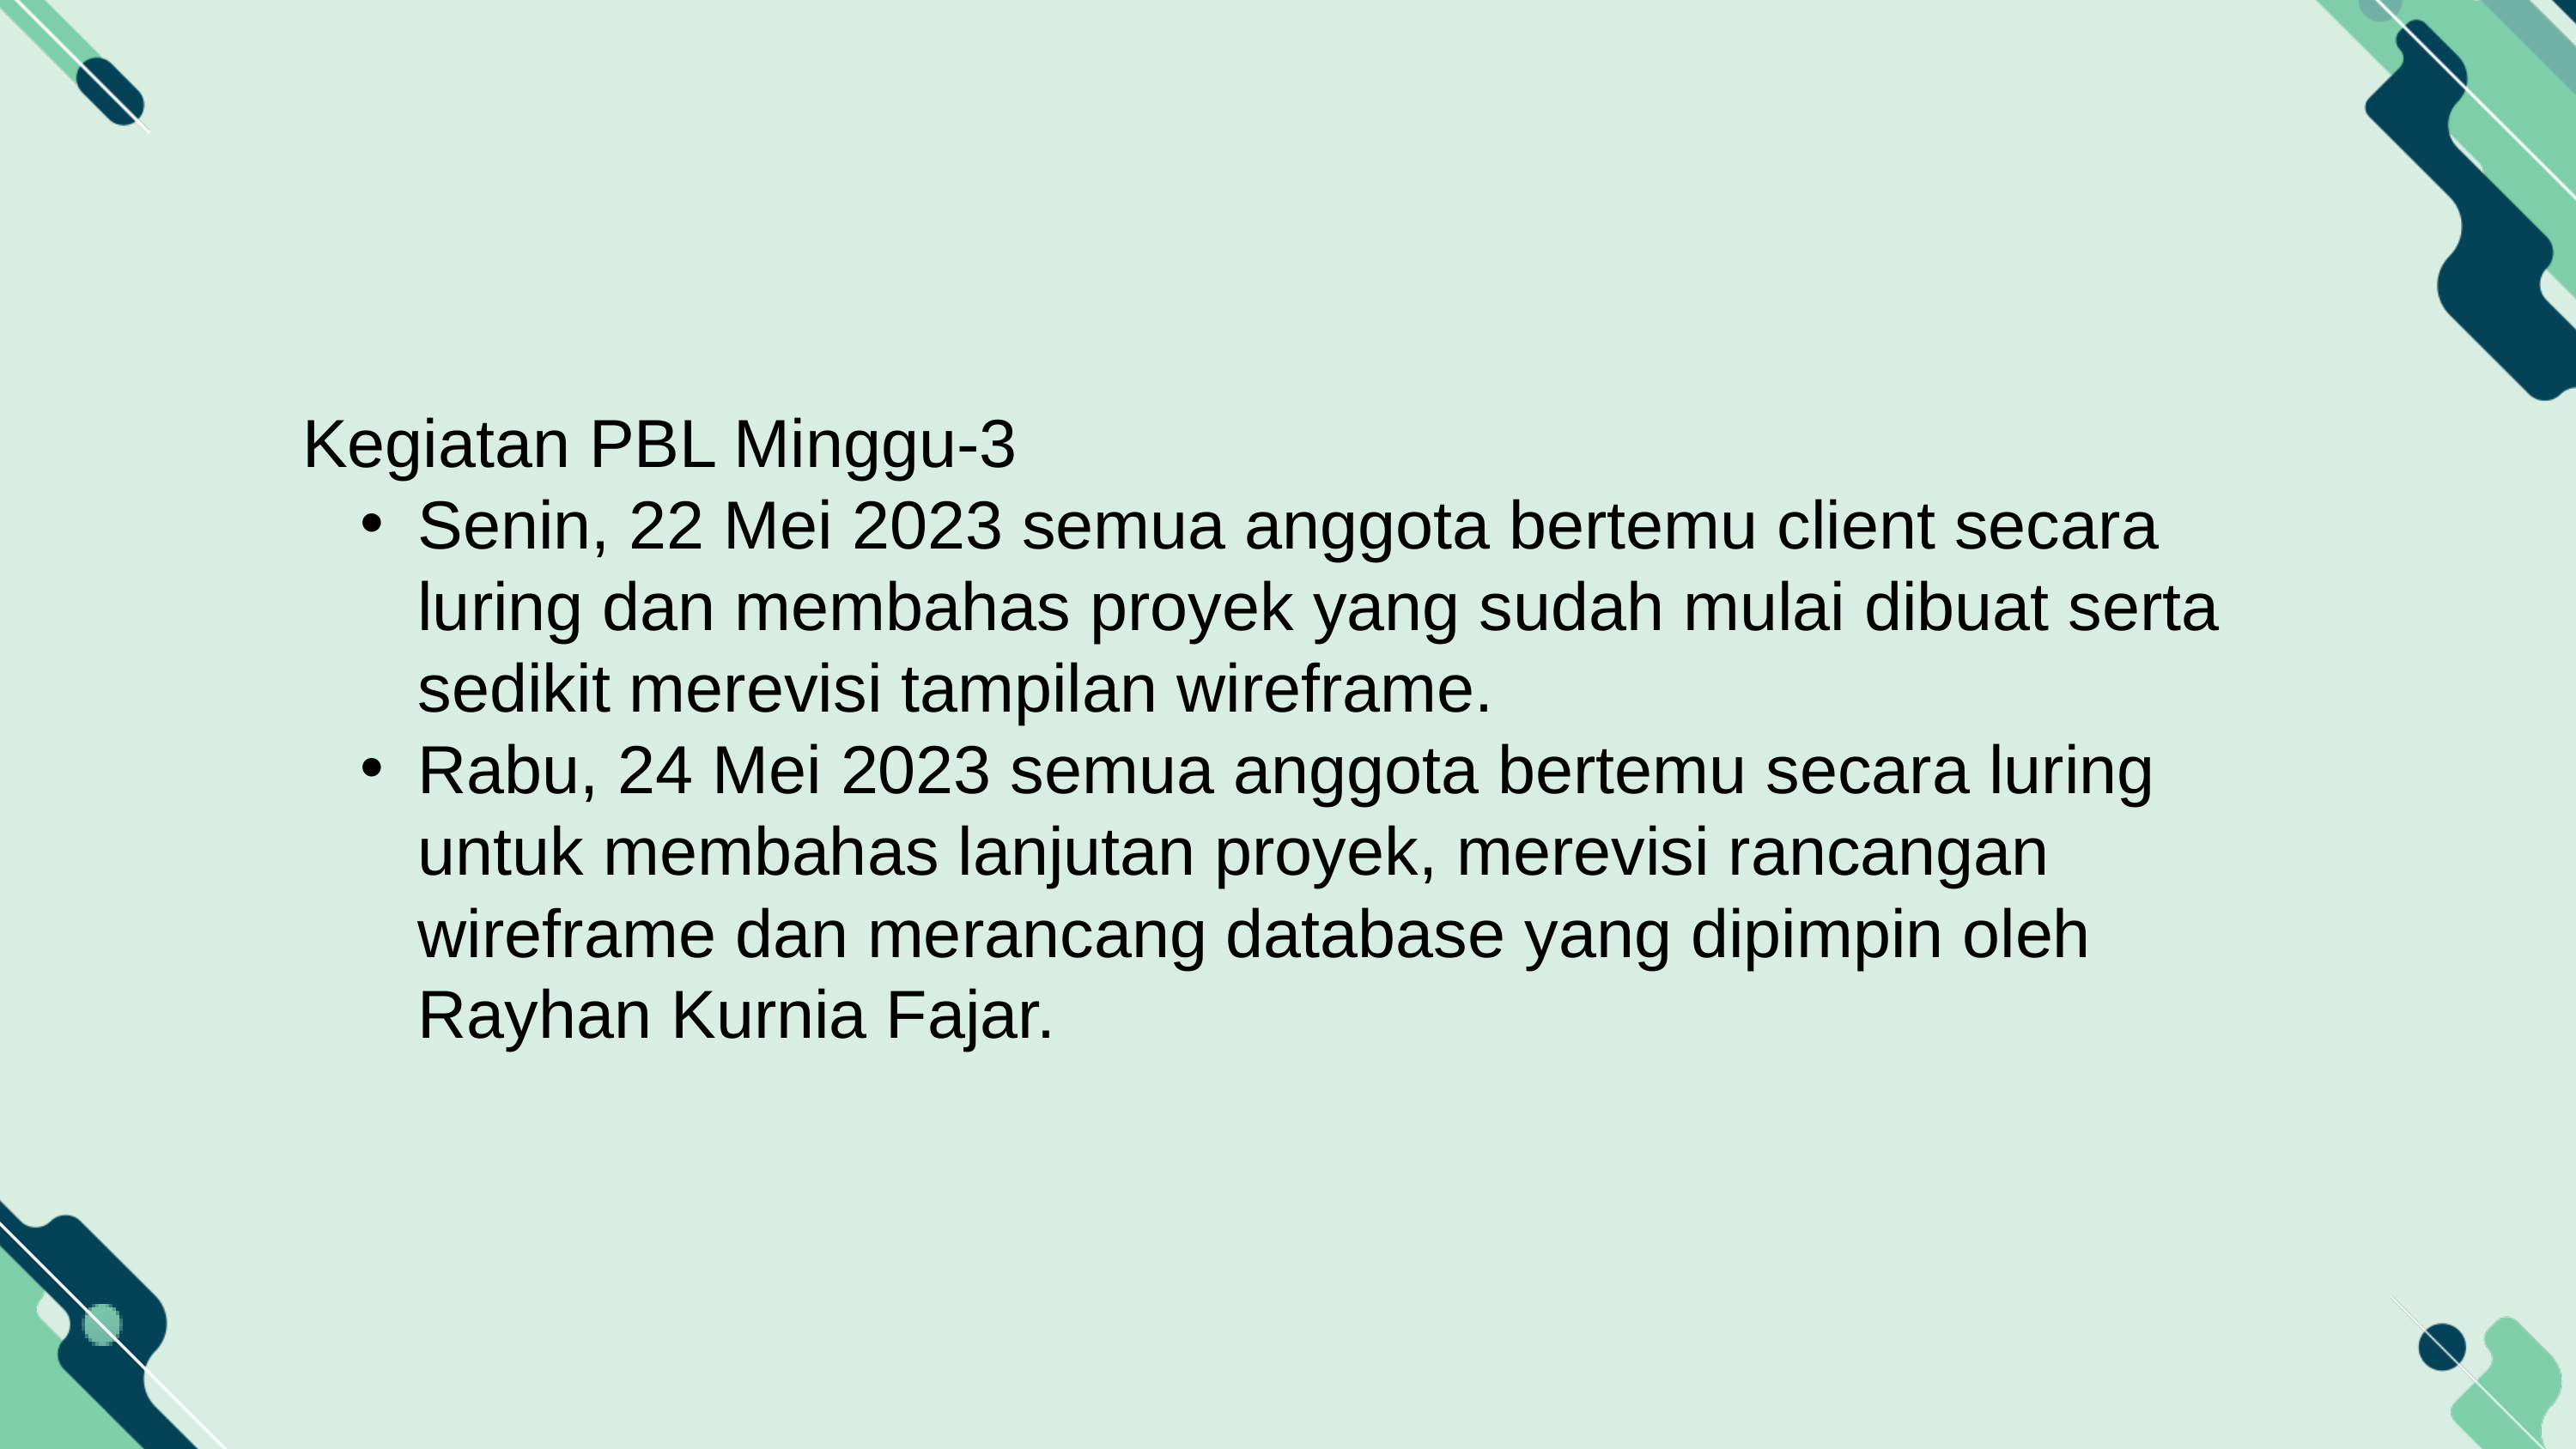

Kegiatan PBL Minggu-3
Senin, 22 Mei 2023 semua anggota bertemu client secara luring dan membahas proyek yang sudah mulai dibuat serta sedikit merevisi tampilan wireframe.
Rabu, 24 Mei 2023 semua anggota bertemu secara luring untuk membahas lanjutan proyek, merevisi rancangan wireframe dan merancang database yang dipimpin oleh Rayhan Kurnia Fajar.